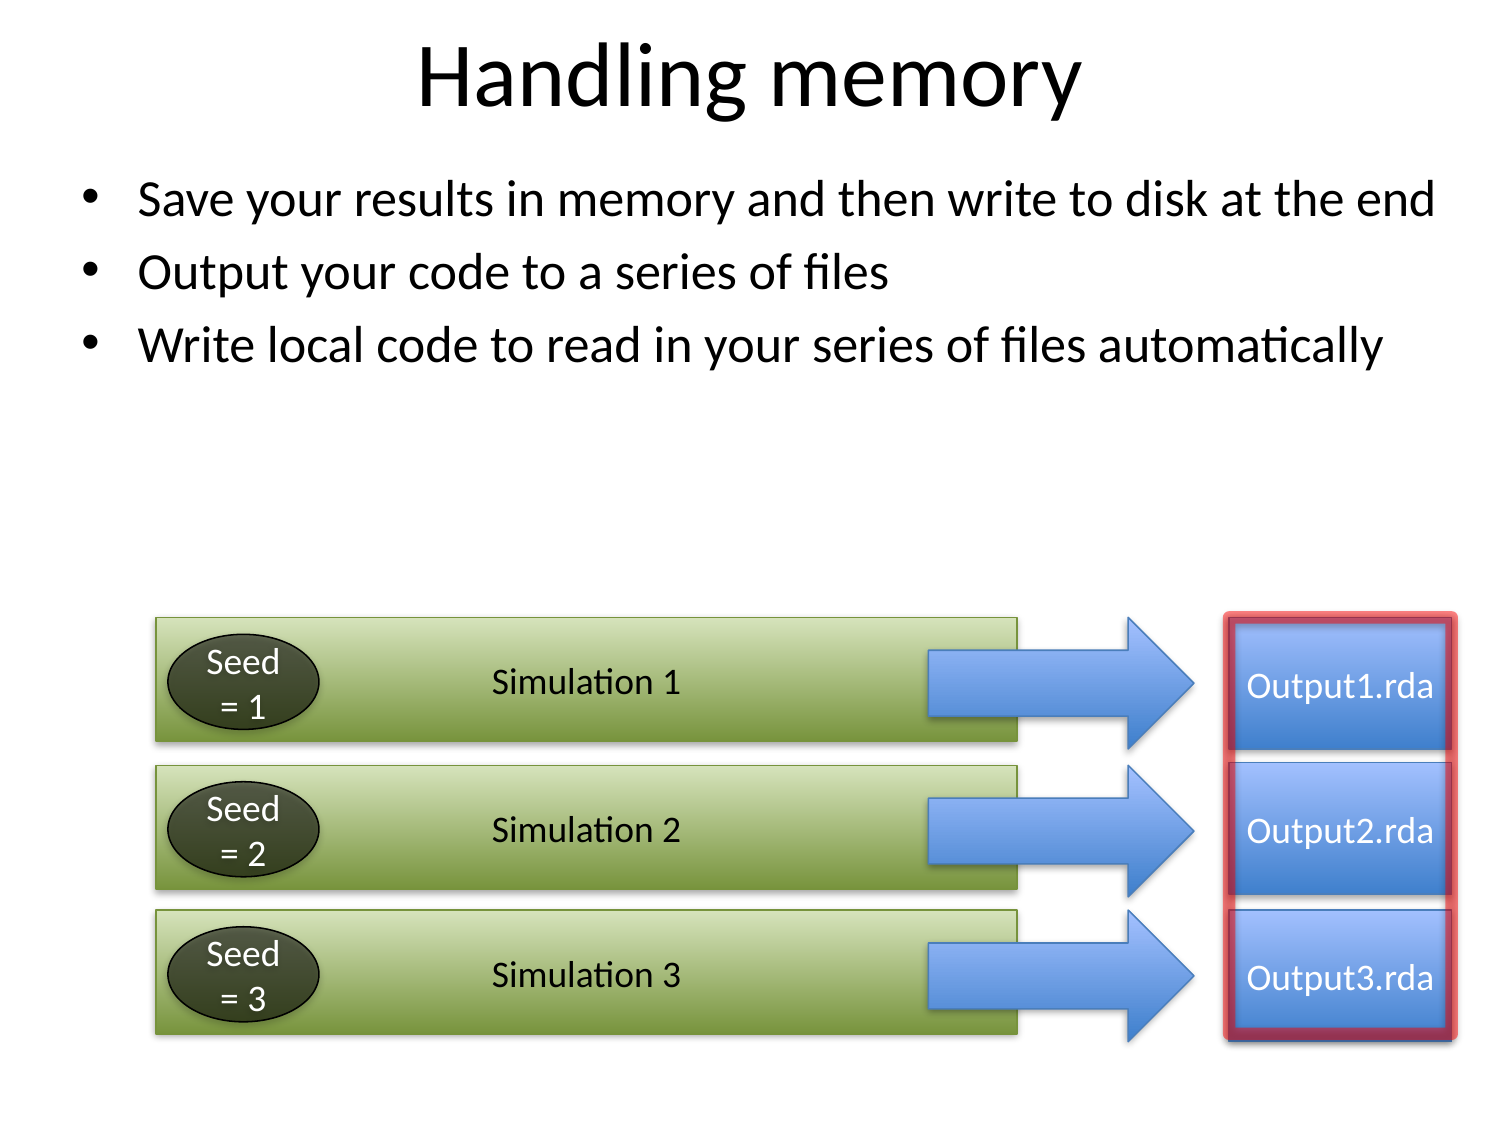

# Handling memory

Save your results in memory and then write to disk at the end
Output your code to a series of files
Write local code to read in your series of files automatically

Simulation 1

Output1.rda

Seed
= 1
Output2.rda
Simulation 2

Seed
= 2
Simulation 3

Output3.rda
Seed
= 3